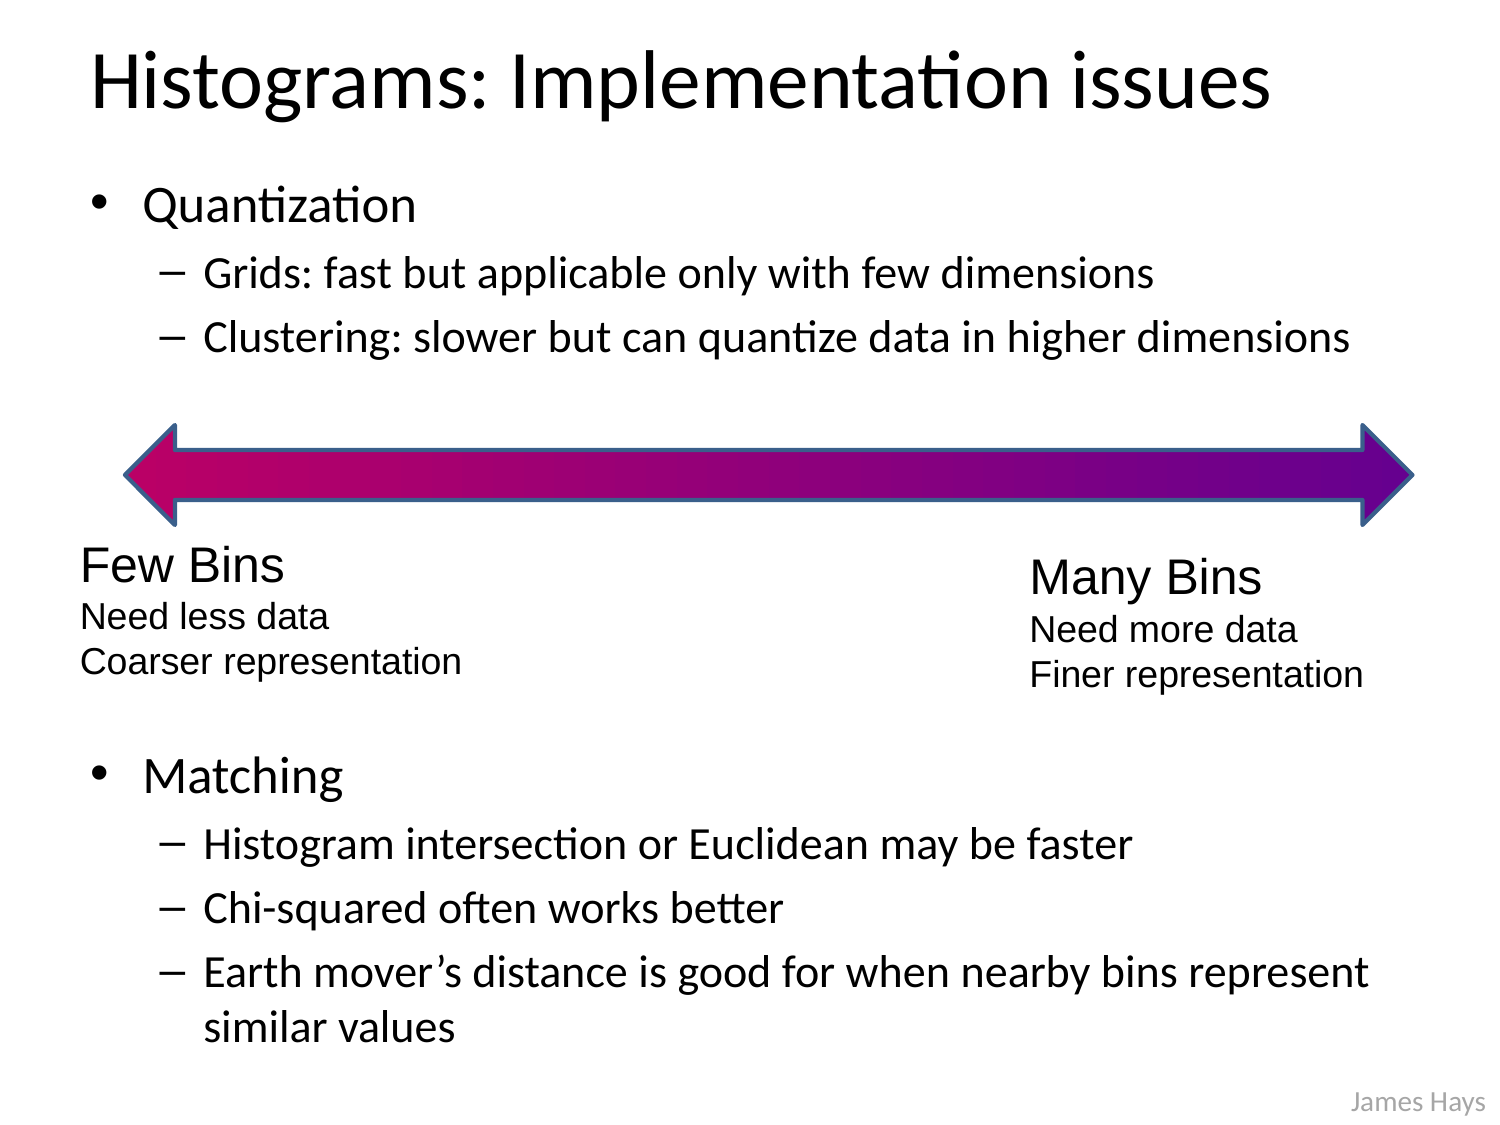

# Histograms: Implementation issues
Quantization
Grids: fast but applicable only with few dimensions
Clustering: slower but can quantize data in higher dimensions

Matching
Histogram intersection or Euclidean may be faster
Chi-squared often works better
Earth mover’s distance is good for when nearby bins represent similar values

Few Bins
Need less data
Coarser representation
Many Bins
Need more data
Finer representation
James Hays